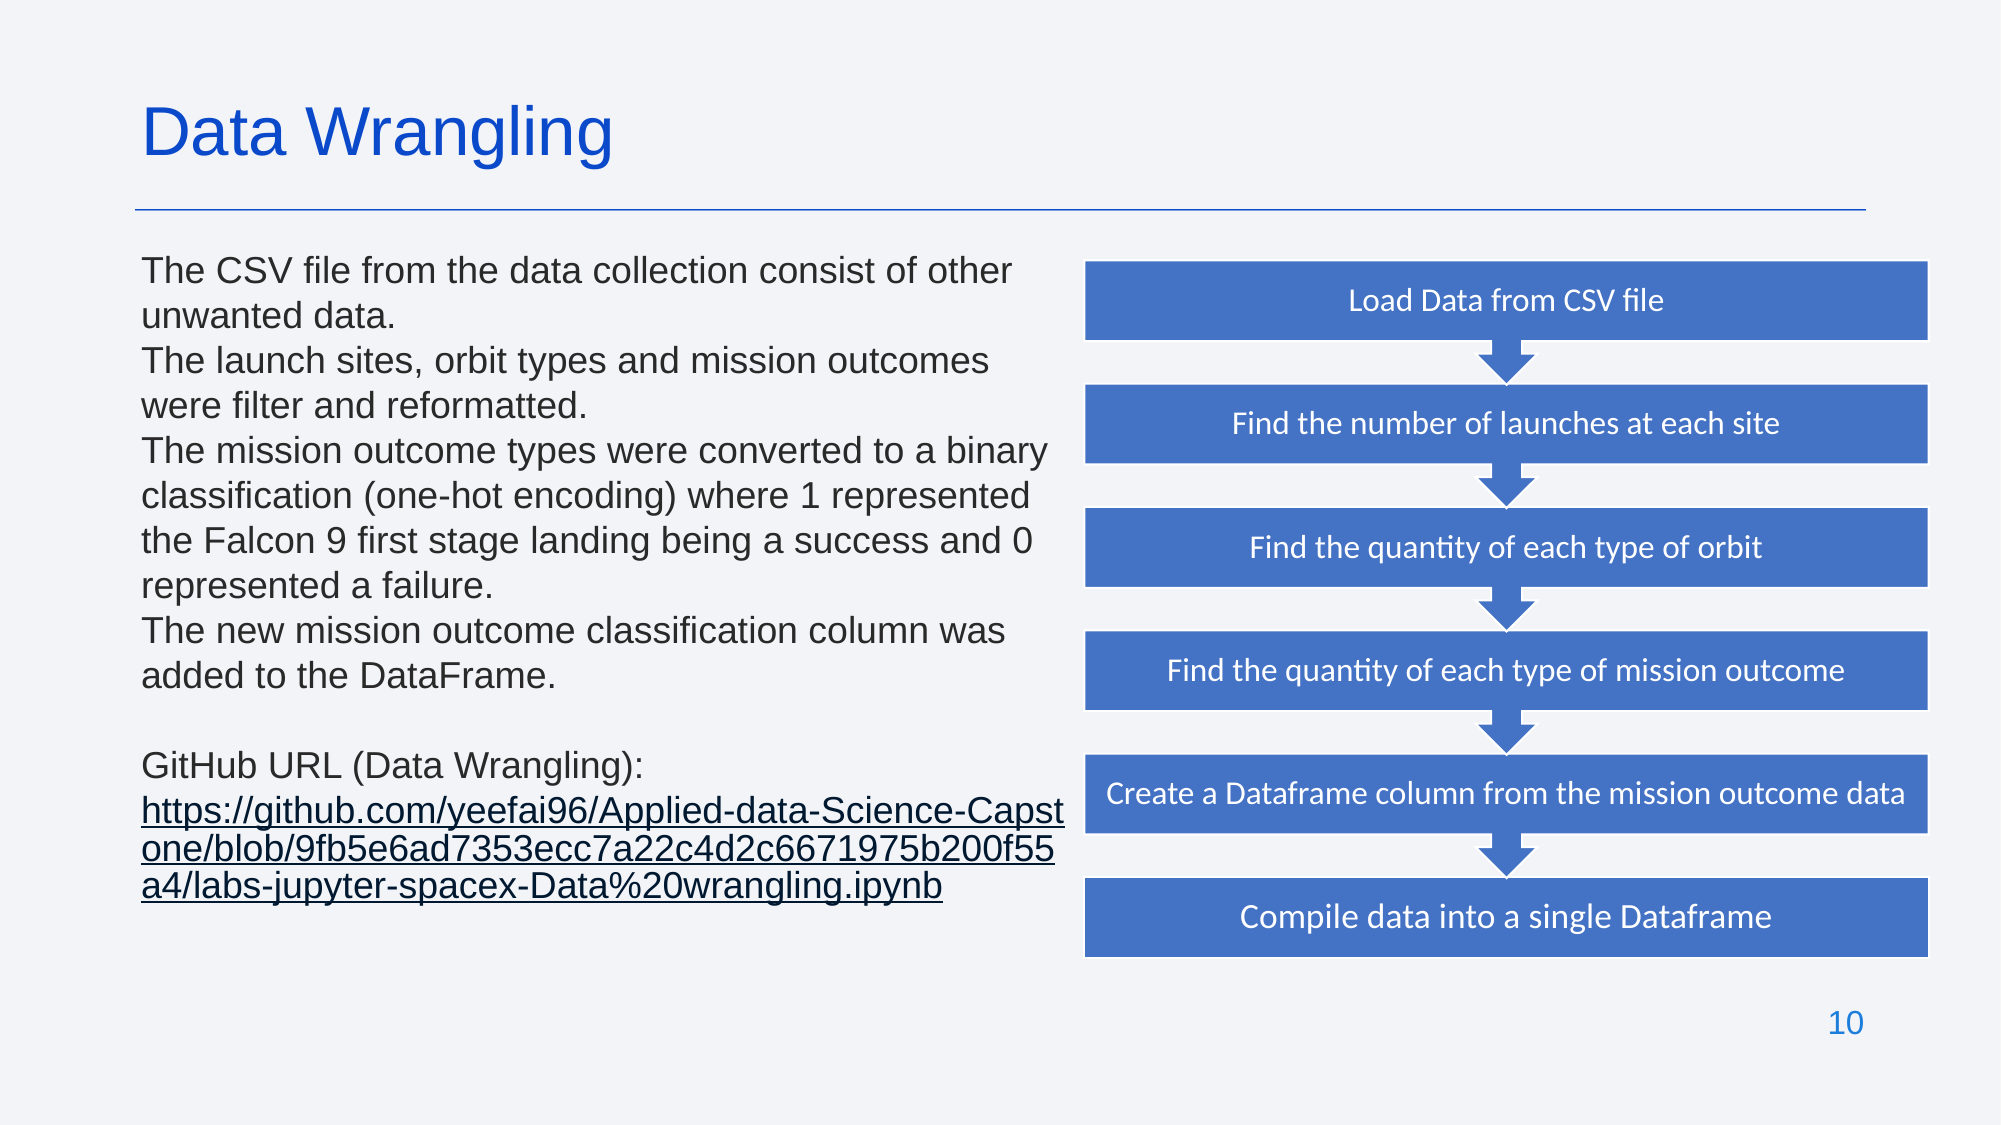

Data Wrangling
The CSV file from the data collection consist of other unwanted data.
The launch sites, orbit types and mission outcomes were filter and reformatted.
The mission outcome types were converted to a binary classification (one-hot encoding) where 1 represented the Falcon 9 first stage landing being a success and 0 represented a failure.
The new mission outcome classification column was added to the DataFrame.

GitHub URL (Data Wrangling):
https://github.com/yeefai96/Applied-data-Science-Capstone/blob/9fb5e6ad7353ecc7a22c4d2c6671975b200f55a4/labs-jupyter-spacex-Data%20wrangling.ipynb

Compile data into a single Dataframe
Create a Dataframe column from the mission outcome data
Find the quantity of each type of mission outcome
Find the quantity of each type of orbit
Find the number of launches at each site
Load Data from CSV file
10